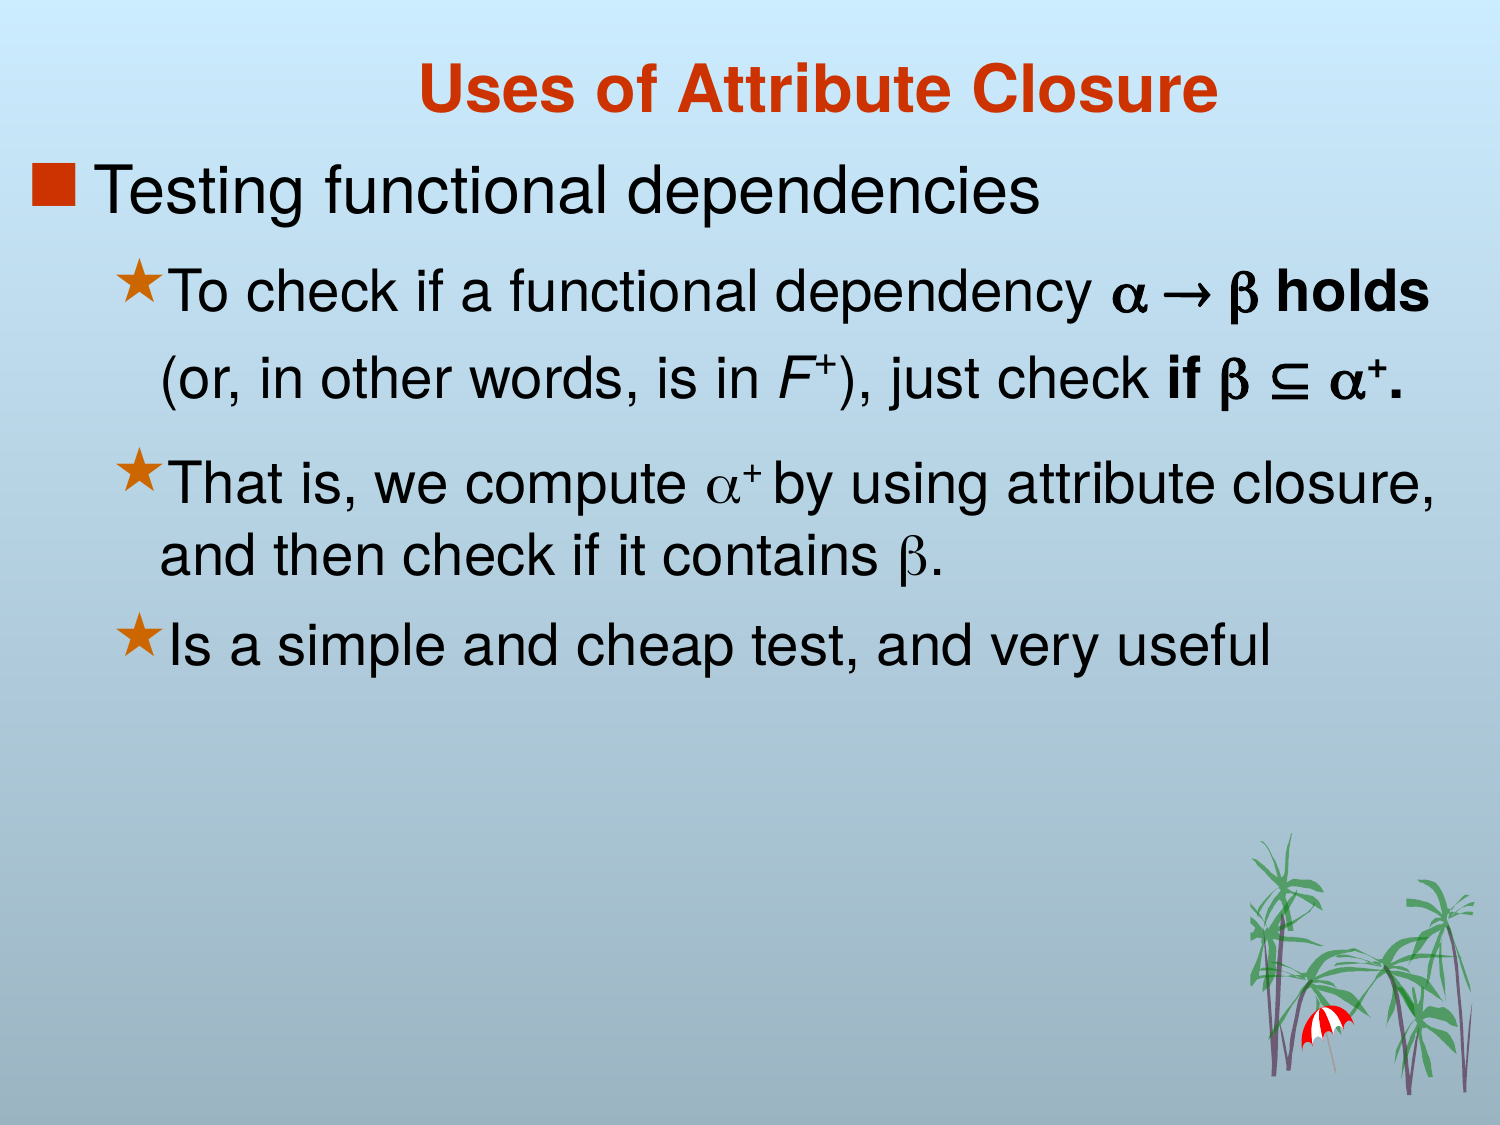

# Uses of Attribute Closure
Testing functional dependencies
To check if a functional dependency α → β holds (or, in other words, is in F+), just check if β ⊆ α+.
That is, we compute α+ by using attribute closure, and then check if it contains β.
Is a simple and cheap test, and very useful